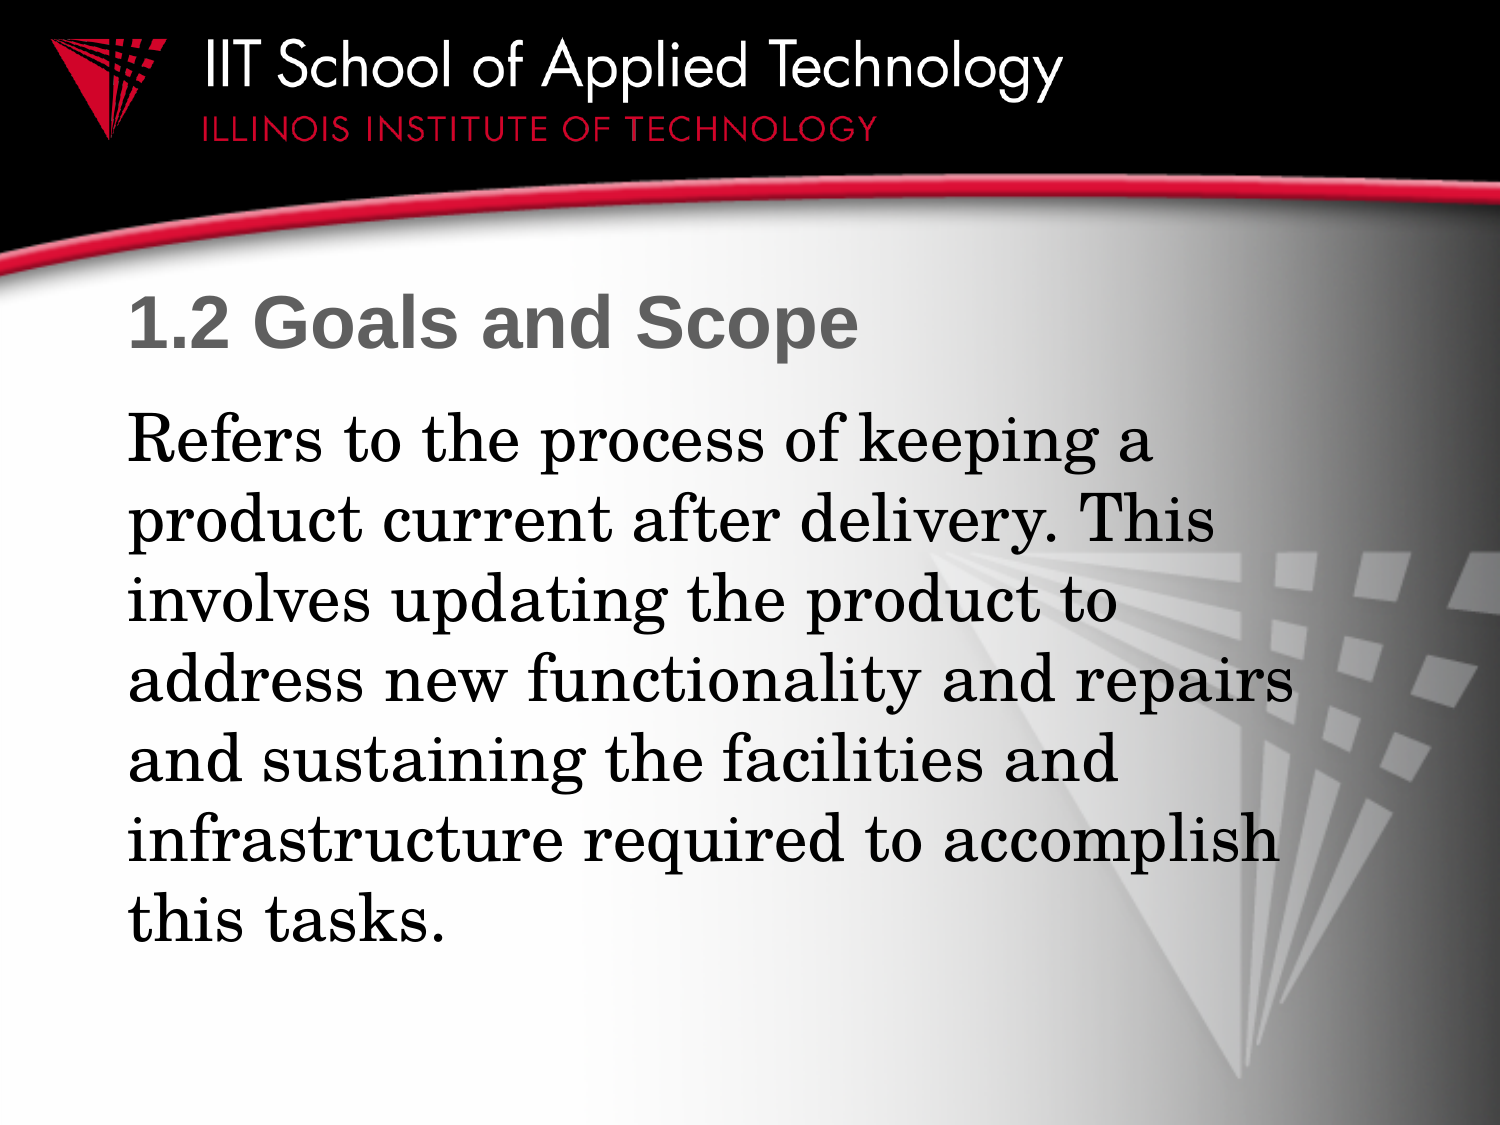

# 1.2 Goals and Scope
Refers to the process of keeping a product current after delivery. This involves updating the product to address new functionality and repairs and sustaining the facilities and infrastructure required to accomplish this tasks.